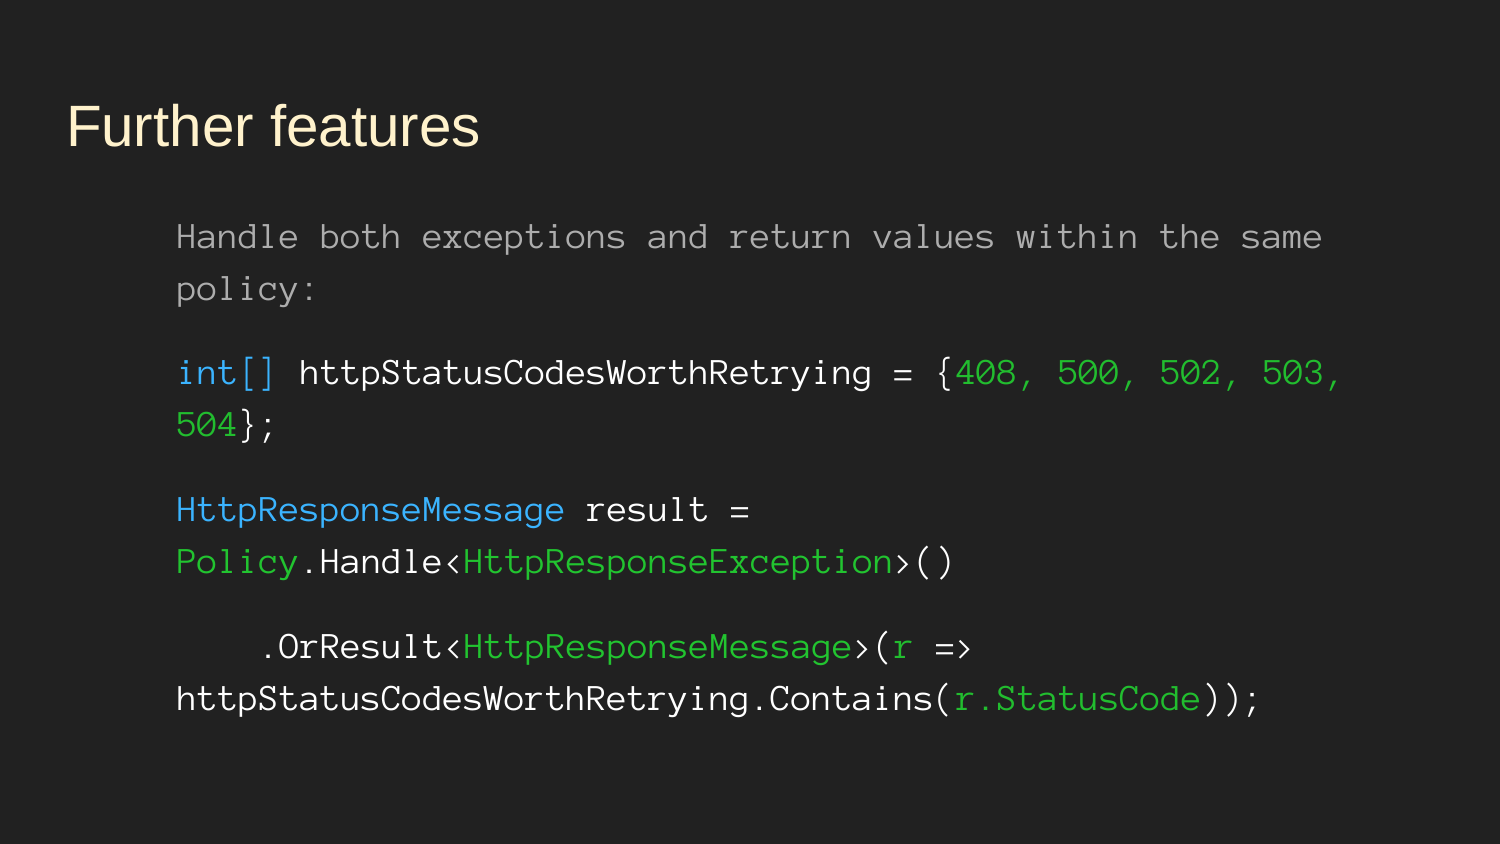

# Further features
Handle both exceptions and return values within the same policy:
int[] httpStatusCodesWorthRetrying = {408, 500, 502, 503, 504};
HttpResponseMessage result = Policy.Handle<HttpResponseException>()
    .OrResult<HttpResponseMessage>(r => httpStatusCodesWorthRetrying.Contains(r.StatusCode));